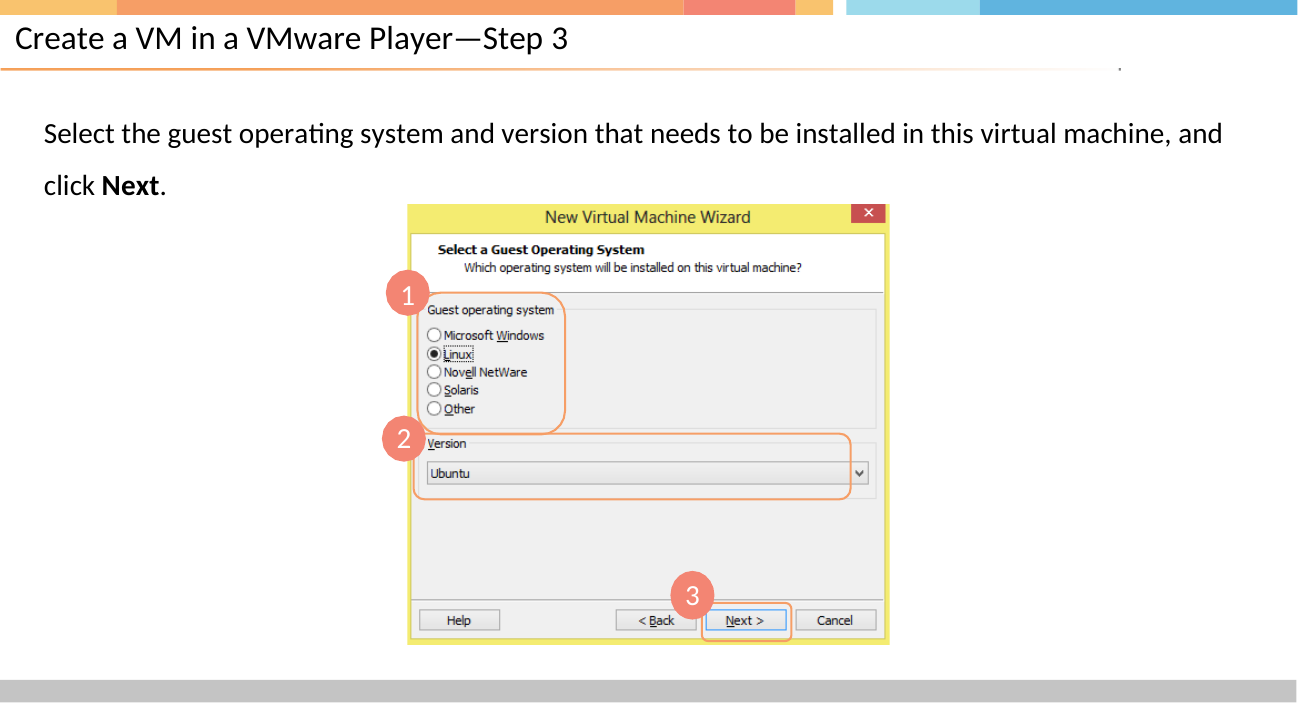

# Create a VM in a VMware Player—Step 3

Select the guest operating system and version that needs to be installed in this virtual machine, and
click Next.

1

2

3